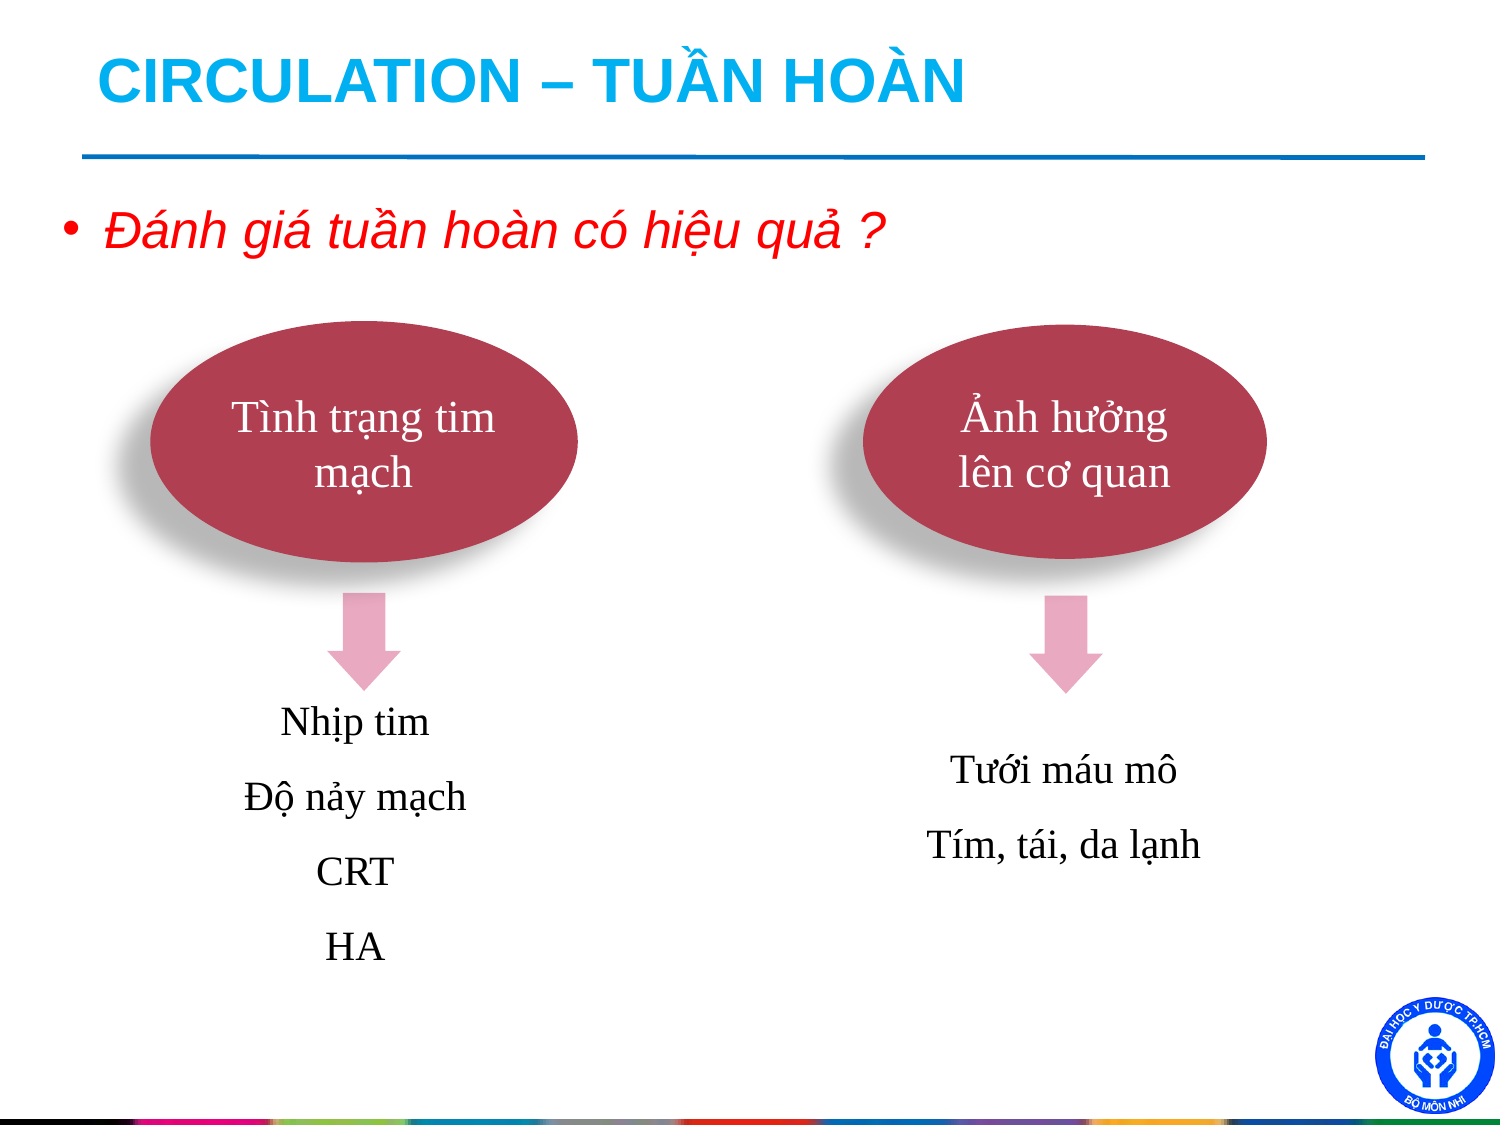

# CIRCULATION – TUẦN HOÀN
Đánh giá tuần hoàn có hiệu quả ?

Tình trạng tim mạch
Ảnh hưởng lên cơ quan

Tưới máu mô
Tím, tái, da lạnh
Nhịp tim
Độ nảy mạch
CRT
HA